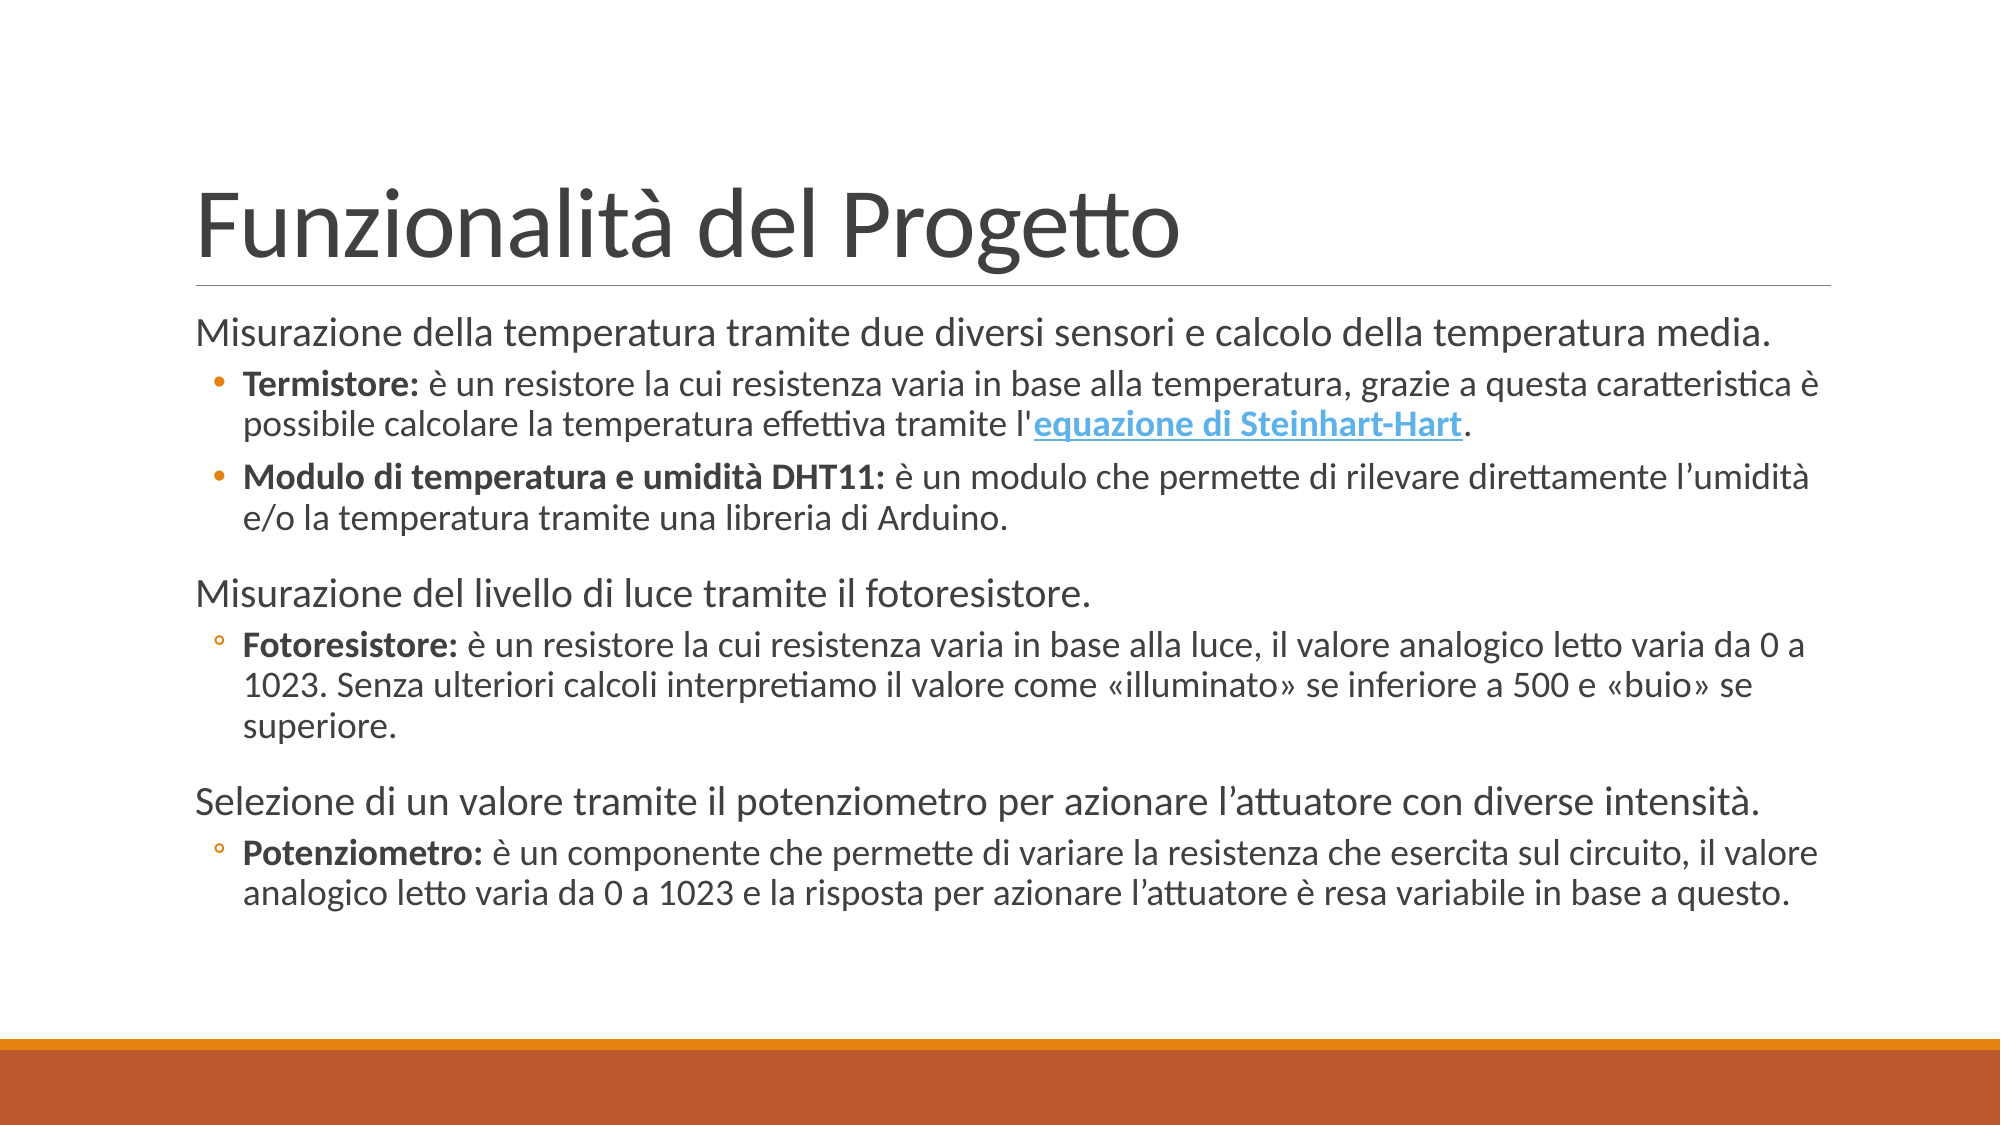

# Funzionalità del Progetto
Misurazione della temperatura tramite due diversi sensori e calcolo della temperatura media.
Termistore: è un resistore la cui resistenza varia in base alla temperatura, grazie a questa caratteristica è possibile calcolare la temperatura effettiva tramite l'equazione di Steinhart-Hart.
Modulo di temperatura e umidità DHT11: è un modulo che permette di rilevare direttamente l’umidità e/o la temperatura tramite una libreria di Arduino.
Misurazione del livello di luce tramite il fotoresistore.
Fotoresistore: è un resistore la cui resistenza varia in base alla luce, il valore analogico letto varia da 0 a 1023. Senza ulteriori calcoli interpretiamo il valore come «illuminato» se inferiore a 500 e «buio» se superiore.
Selezione di un valore tramite il potenziometro per azionare l’attuatore con diverse intensità.
Potenziometro: è un componente che permette di variare la resistenza che esercita sul circuito, il valore analogico letto varia da 0 a 1023 e la risposta per azionare l’attuatore è resa variabile in base a questo.